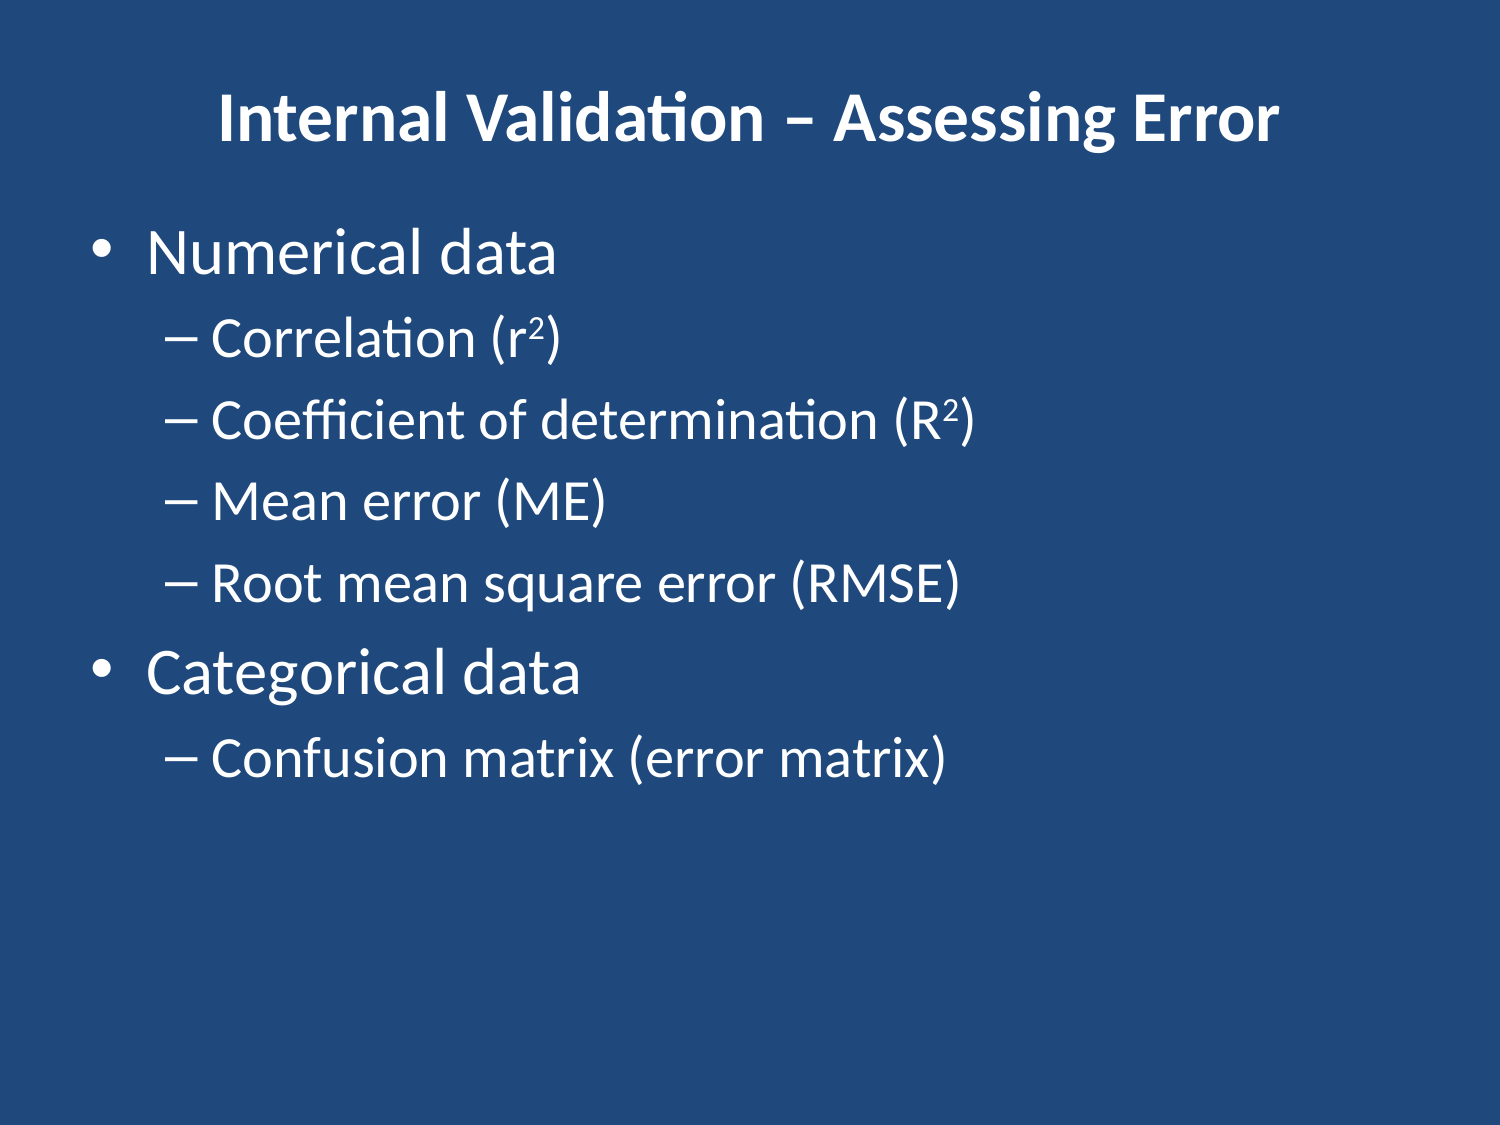

# Internal Validation – Assessing Error
Numerical data
Correlation (r2)
Coefficient of determination (R2)
Mean error (ME)
Root mean square error (RMSE)
Categorical data
Confusion matrix (error matrix)